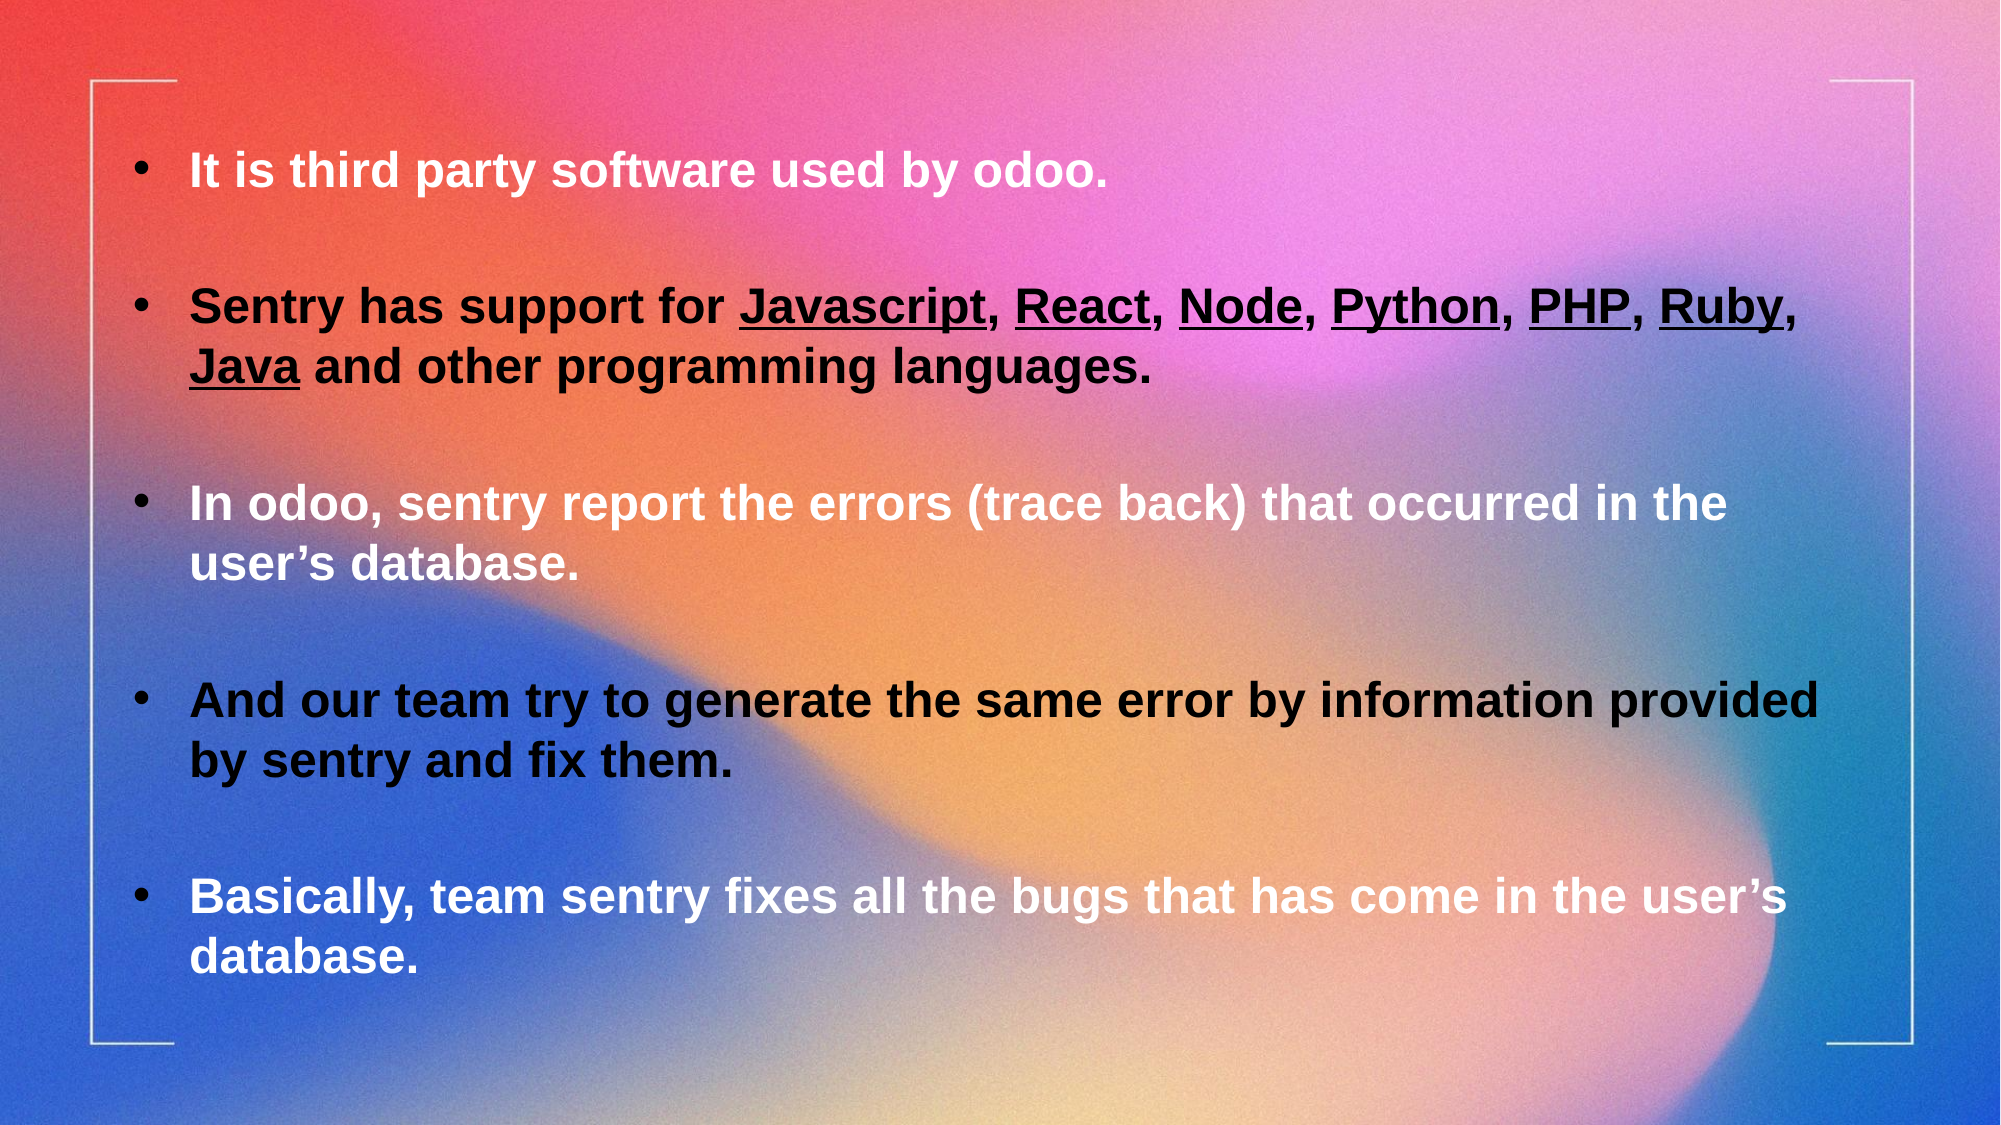

It is third party software used by odoo.

Sentry has support for Javascript, React, Node, Python, PHP, Ruby, Java and other programming languages.

In odoo, sentry report the errors (trace back) that occurred in the user’s database.

And our team try to generate the same error by information provided by sentry and fix them.

Basically, team sentry fixes all the bugs that has come in the user’s database.